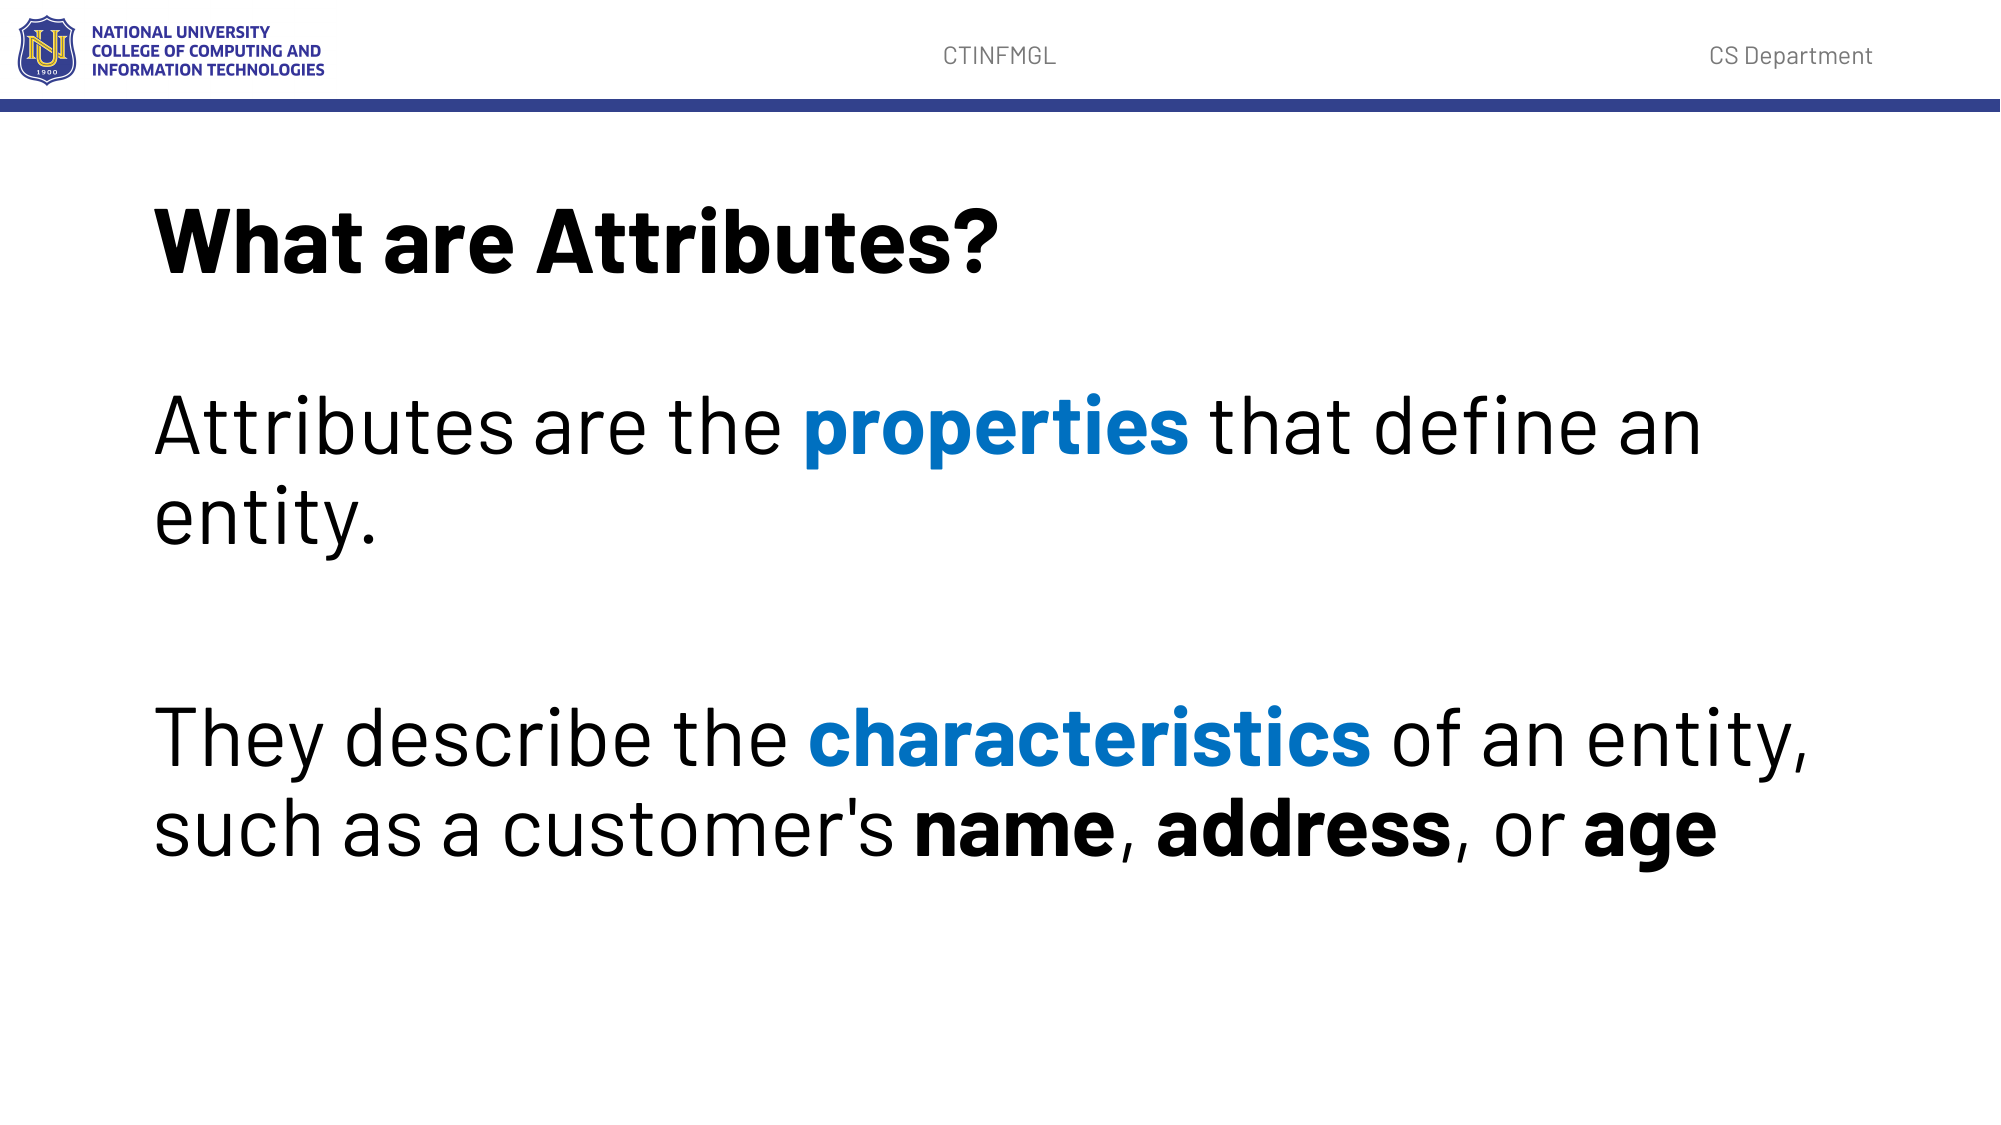

# What are Attributes?
Attributes are the properties that define an entity.

They describe the characteristics of an entity, such as a customer's name, address, or age